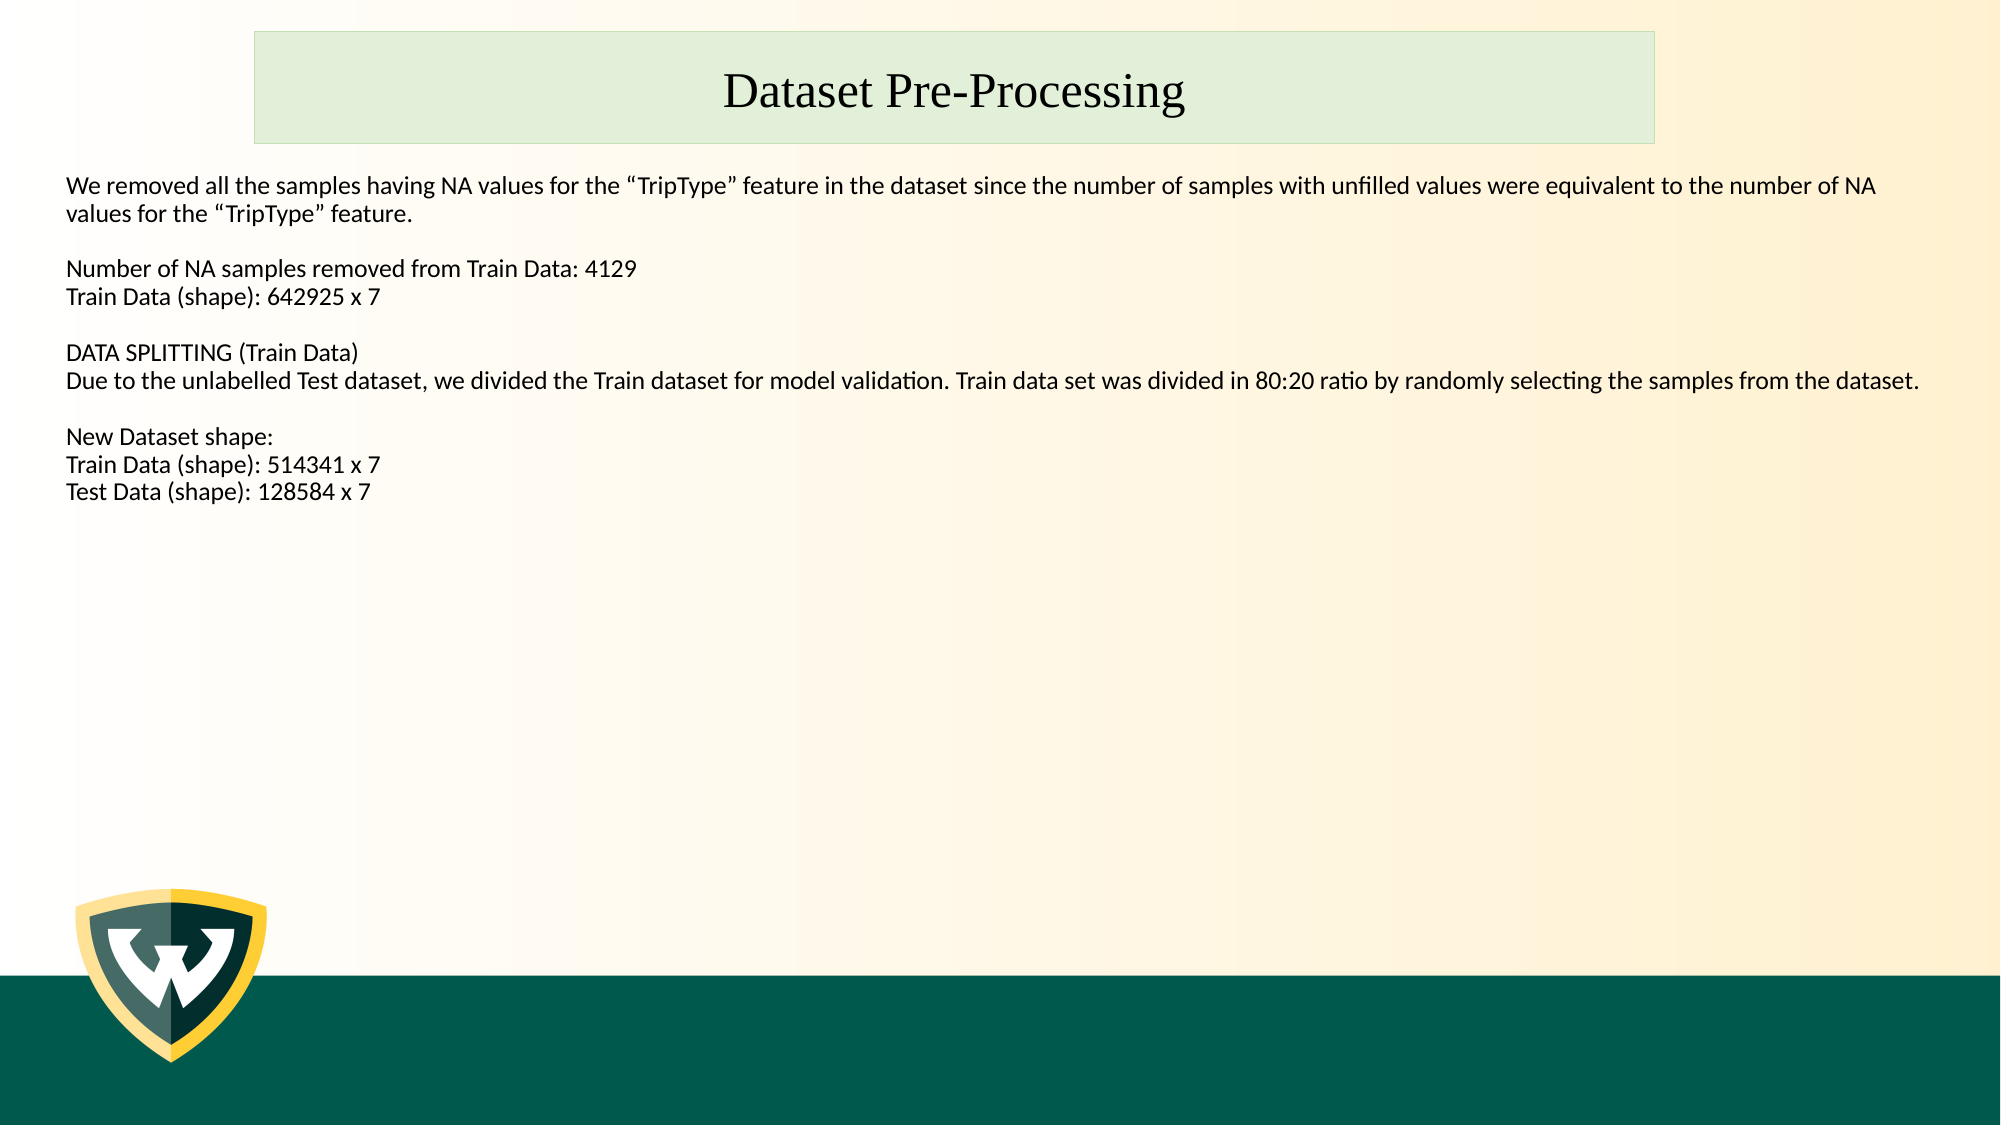

# We removed all the samples having NA values for the “TripType” feature in the dataset since the number of samples with unfilled values were equivalent to the number of NA values for the “TripType” feature. Number of NA samples removed from Train Data: 4129 Train Data (shape): 642925 x 7 DATA SPLITTING (Train Data) Due to the unlabelled Test dataset, we divided the Train dataset for model validation. Train data set was divided in 80:20 ratio by randomly selecting the samples from the dataset. New Dataset shape: Train Data (shape): 514341 x 7 Test Data (shape): 128584 x 7
Dataset Pre-Processing